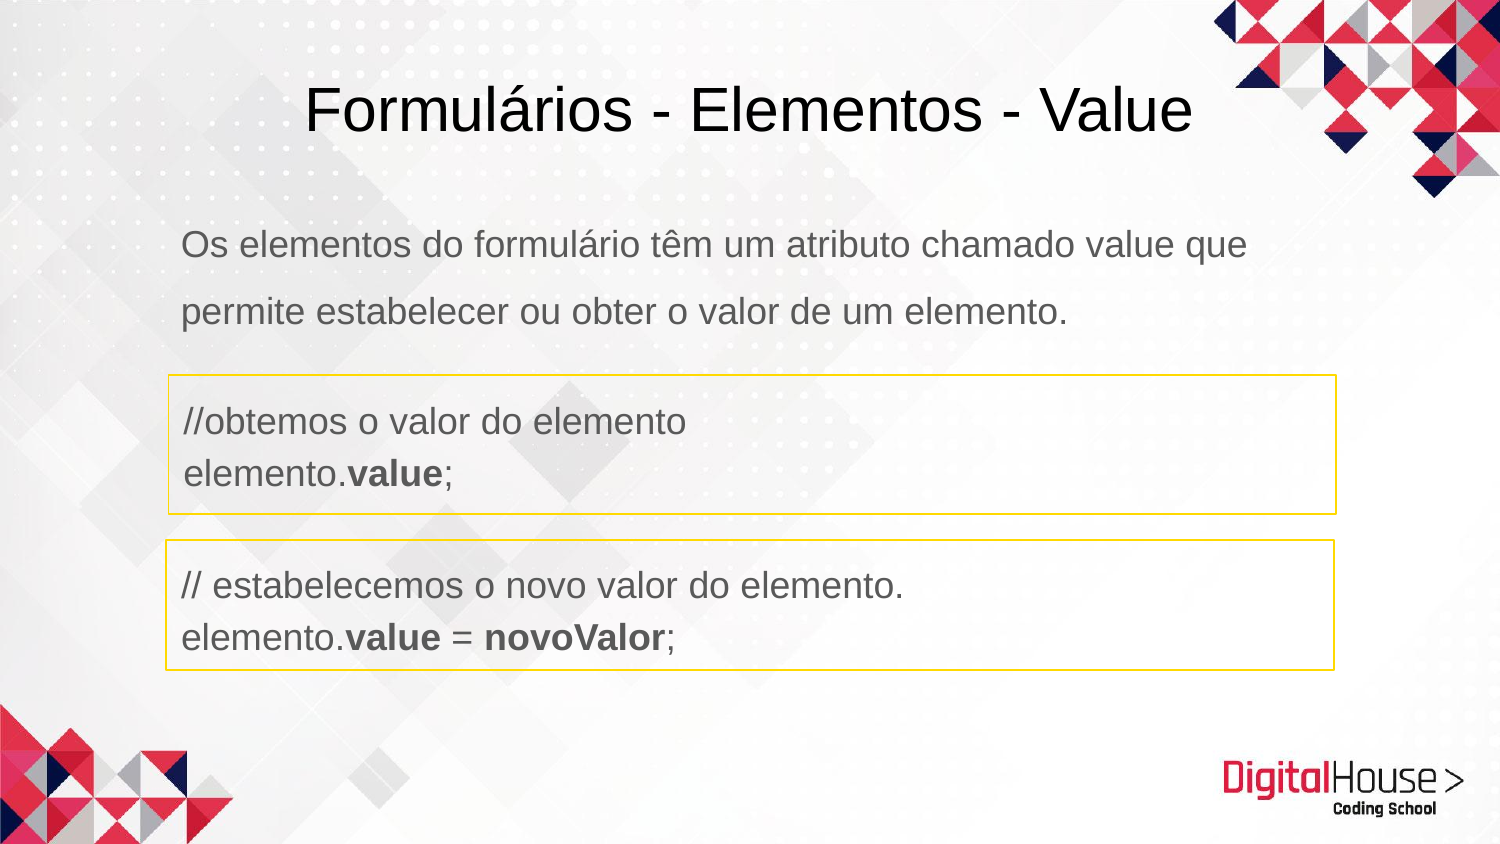

Formulários - Elementos - Value
Os elementos do formulário têm um atributo chamado value que permite estabelecer ou obter o valor de um elemento.
//obtemos o valor do elemento
elemento.value;
// estabelecemos o novo valor do elemento.
elemento.value = novoValor;